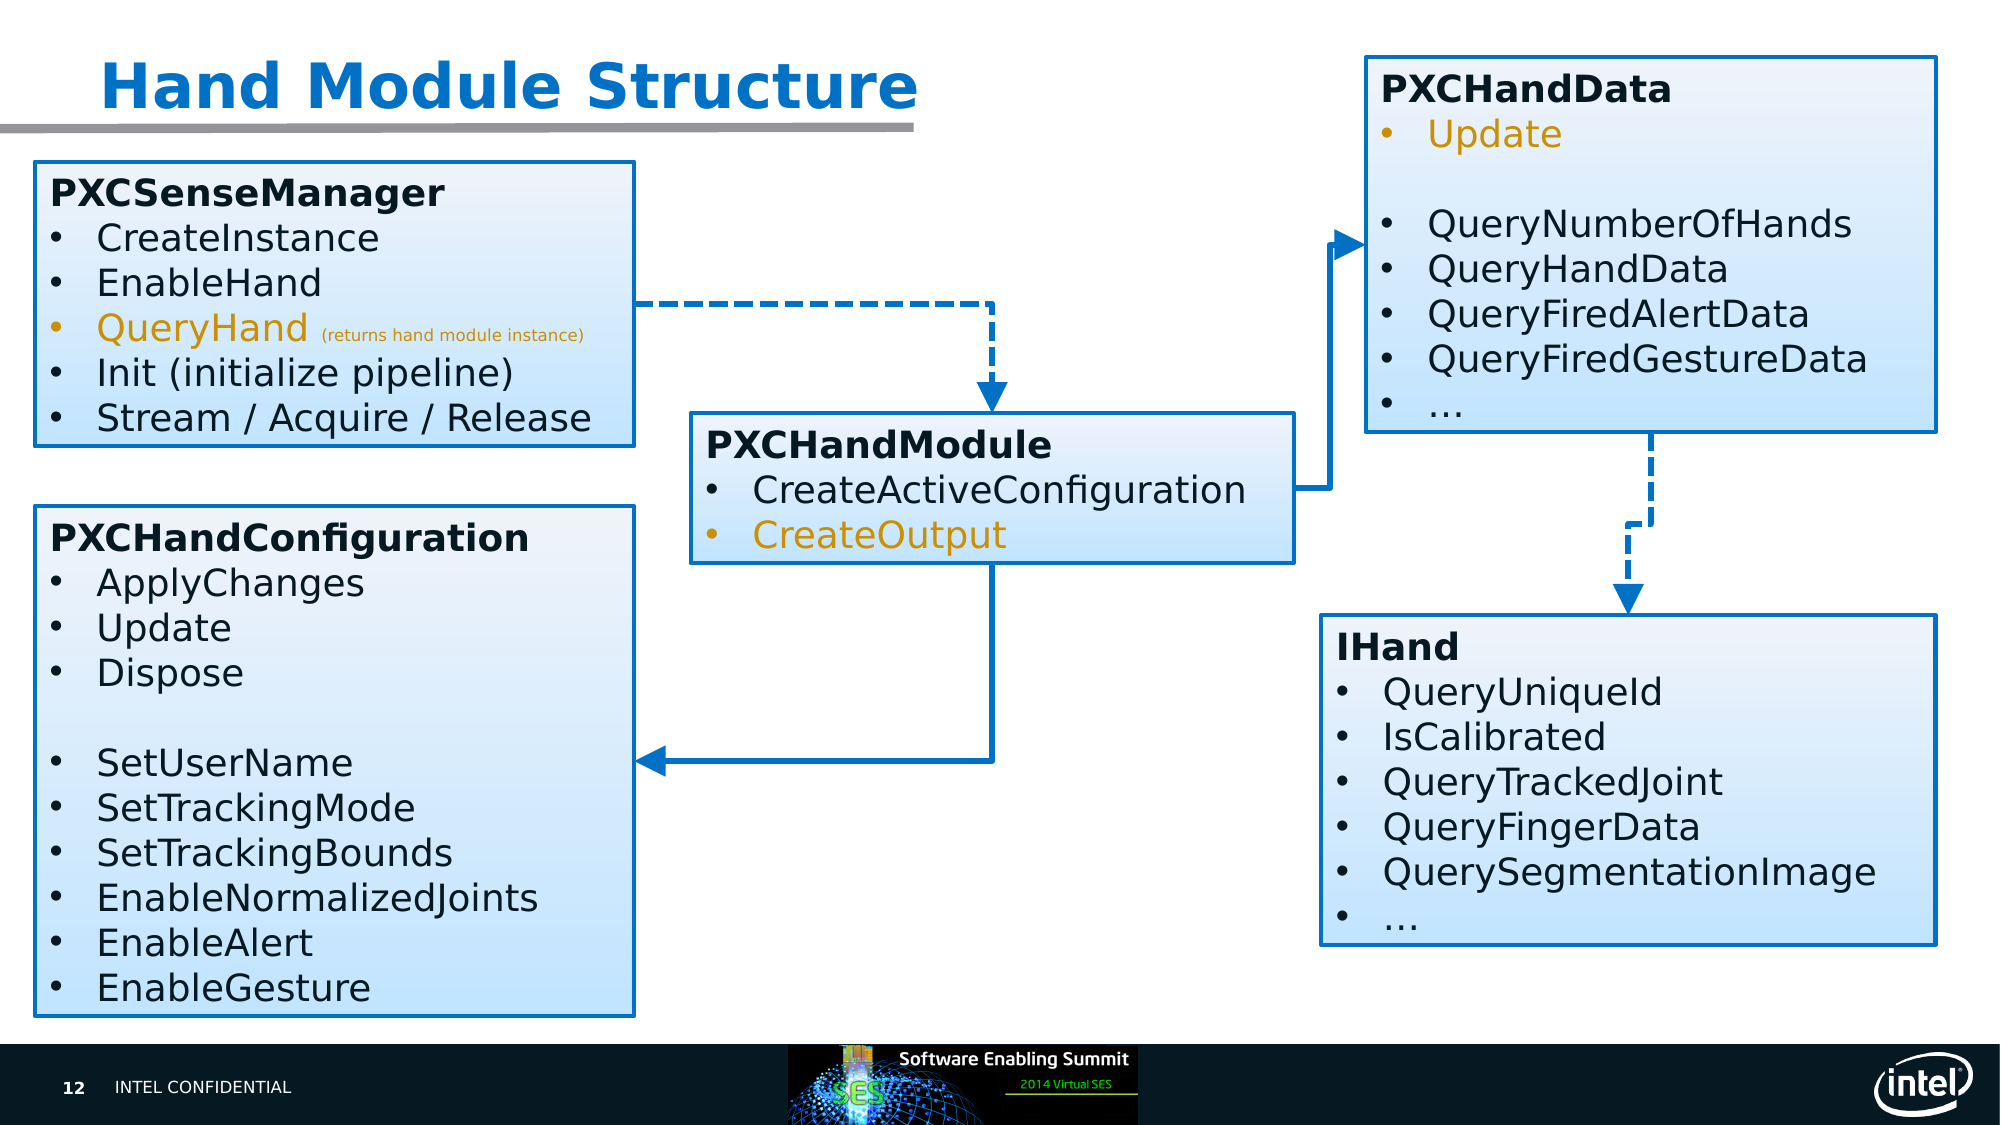

PXCHandData
Update

QueryNumberOfHands
QueryHandData
QueryFiredAlertData
QueryFiredGestureData
…
# Hand Module Structure

PXCSenseManager
CreateInstance
EnableHand
QueryHand (returns hand module instance)
Init (initialize pipeline)
Stream / Acquire / Release
PXCHandModule
CreateActiveConfiguration
CreateOutput
PXCHandConfiguration
ApplyChanges
Update
Dispose

SetUserName
SetTrackingMode
SetTrackingBounds
EnableNormalizedJoints
EnableAlert
EnableGesture
IHand
QueryUniqueId
IsCalibrated
QueryTrackedJoint
QueryFingerData
QuerySegmentationImage
…
12